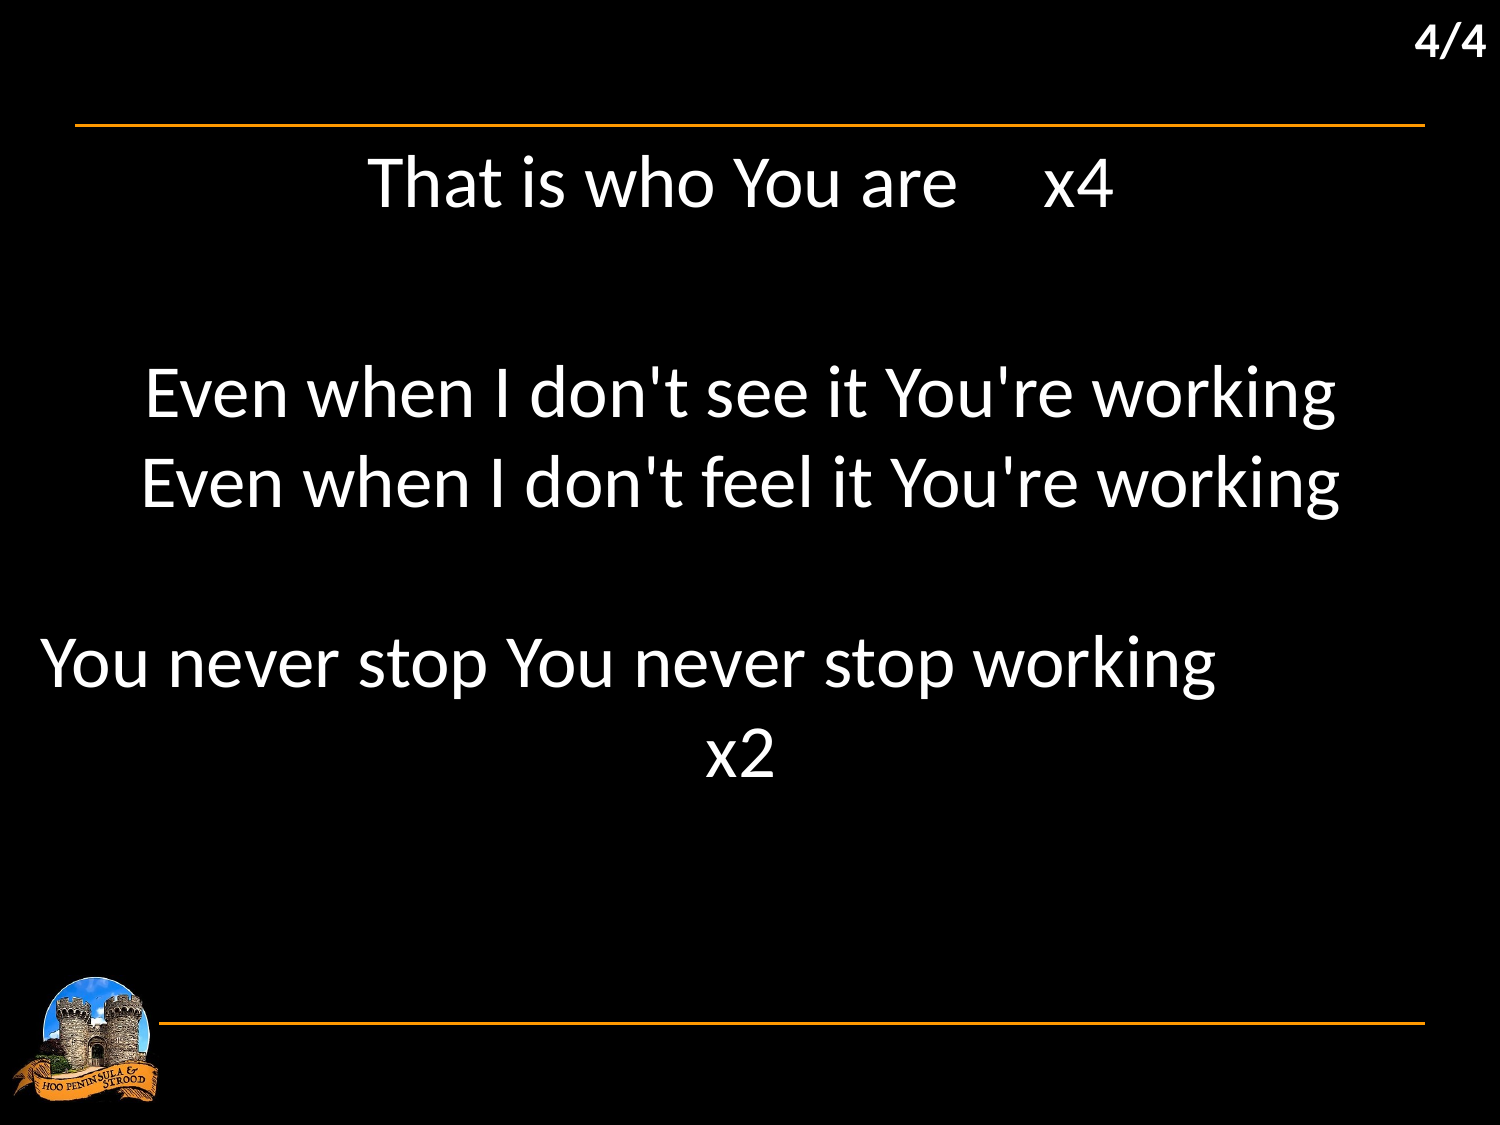

4/4
That is who You are     x4

Even when I don't see it You're working
Even when I don't feel it You're working
You never stop You never stop working		    x2